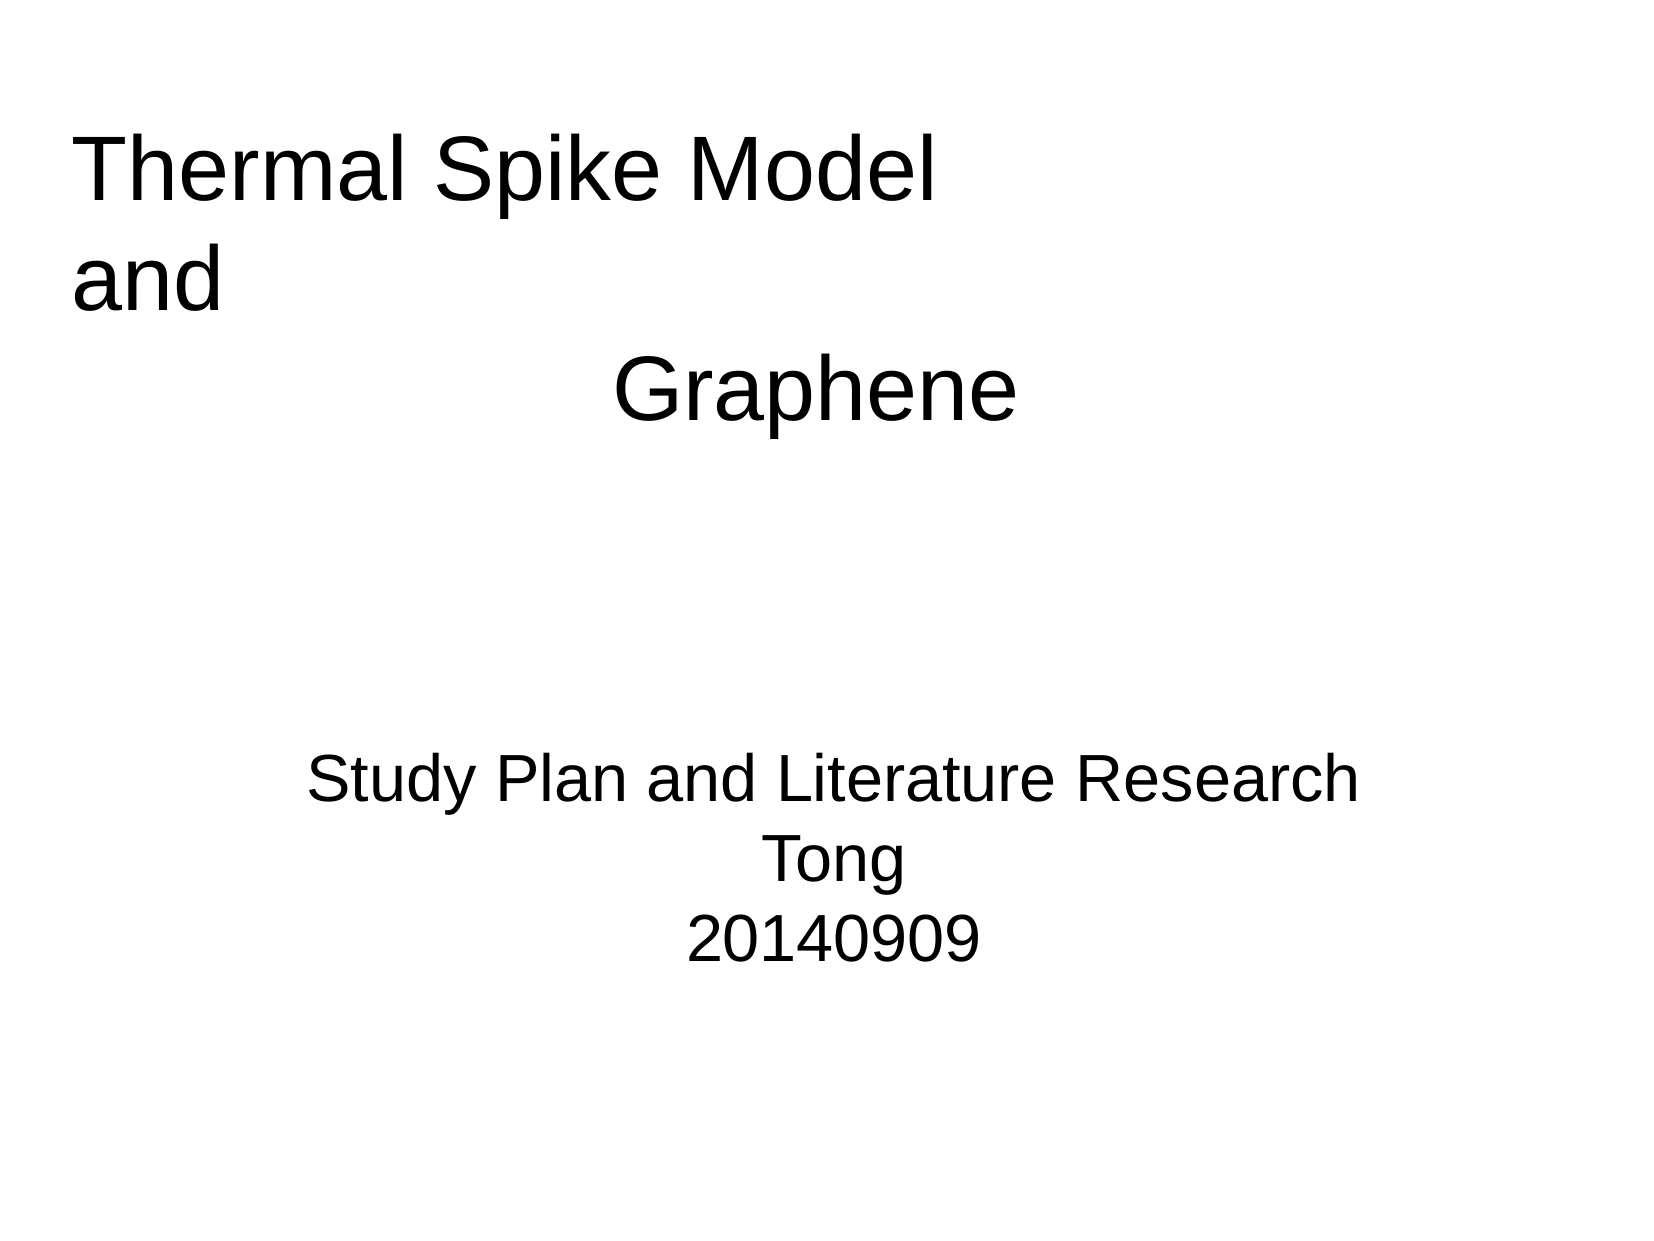

Thermal Spike Model
and
Graphene
Study Plan and Literature Research
Tong
20140909